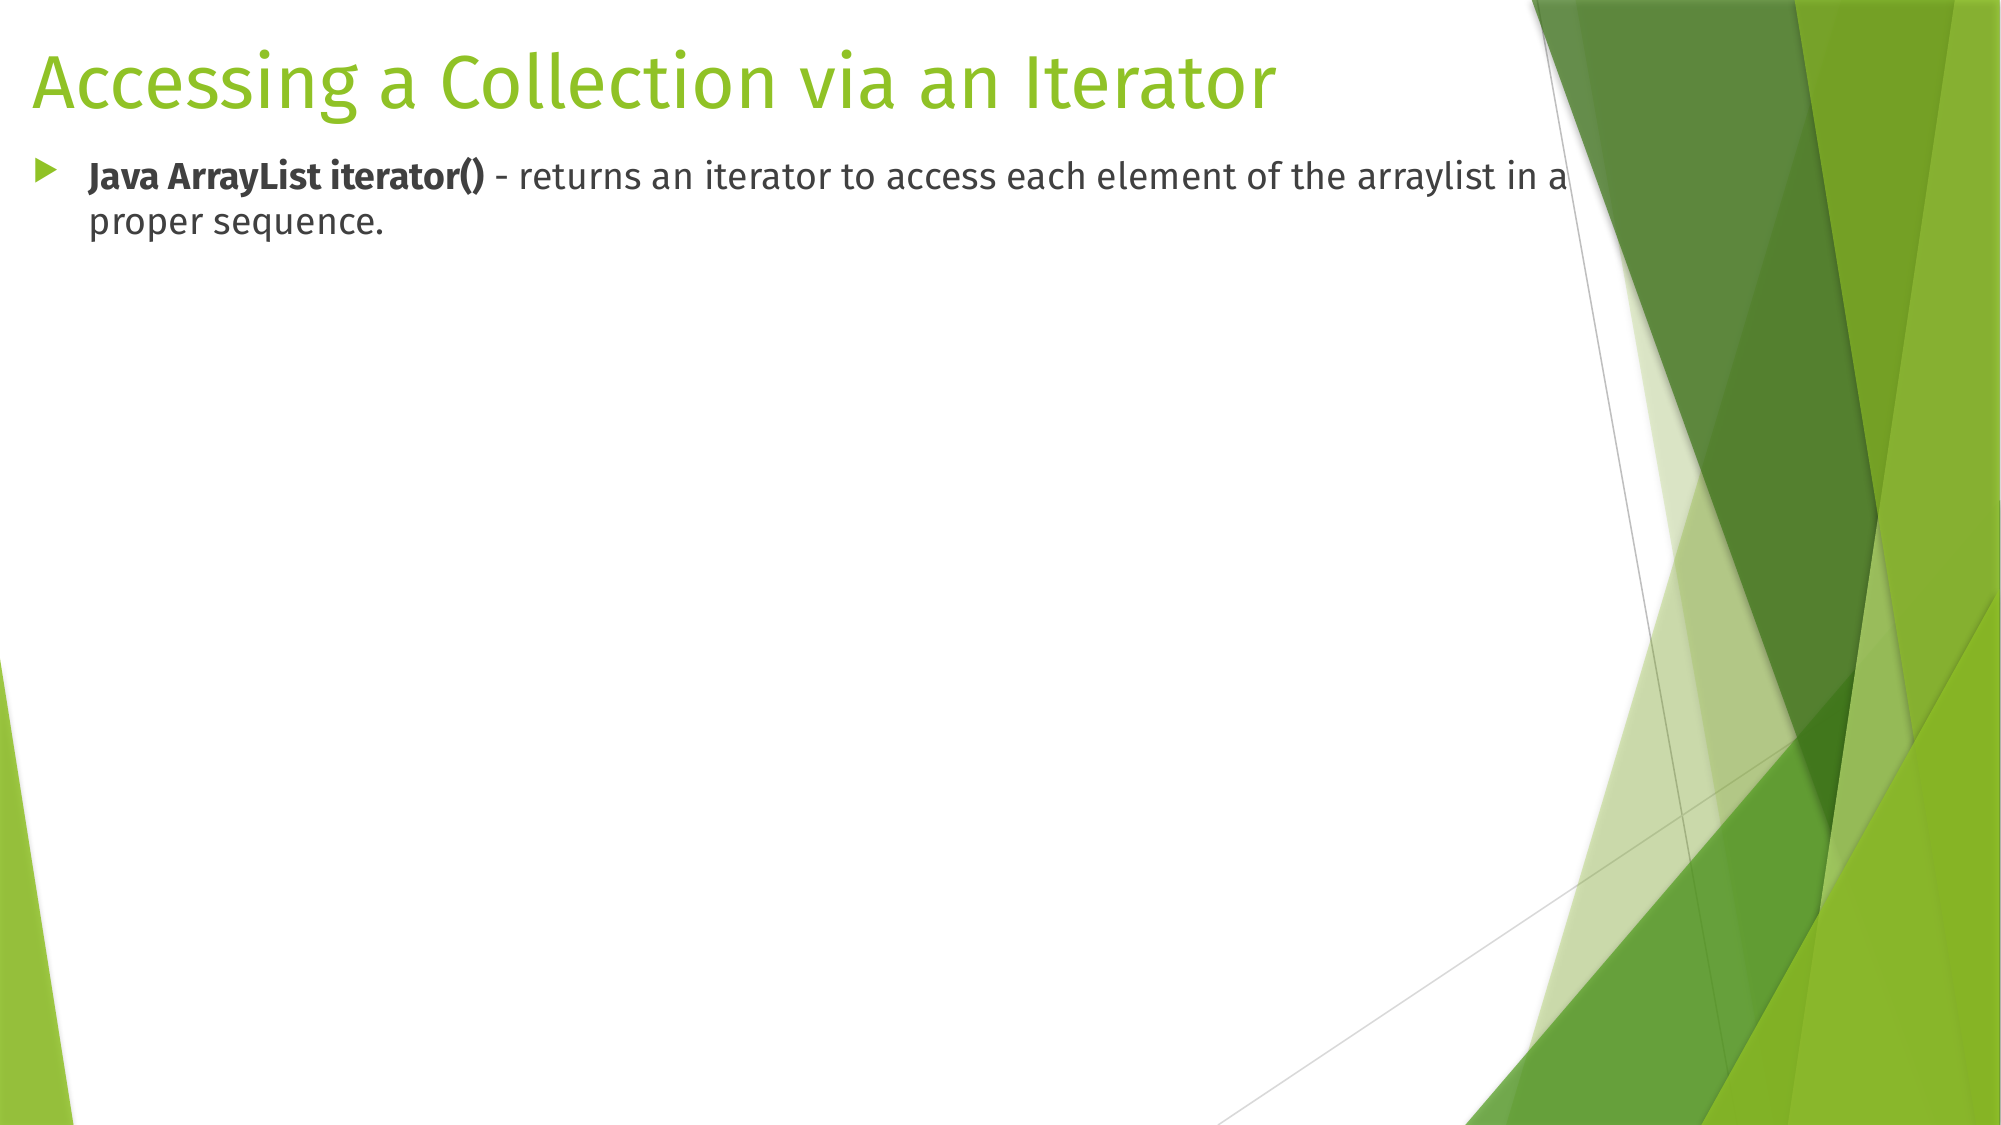

# Accessing a Collection via an Iterator
Java ArrayList iterator() - returns an iterator to access each element of the arraylist in a proper sequence.